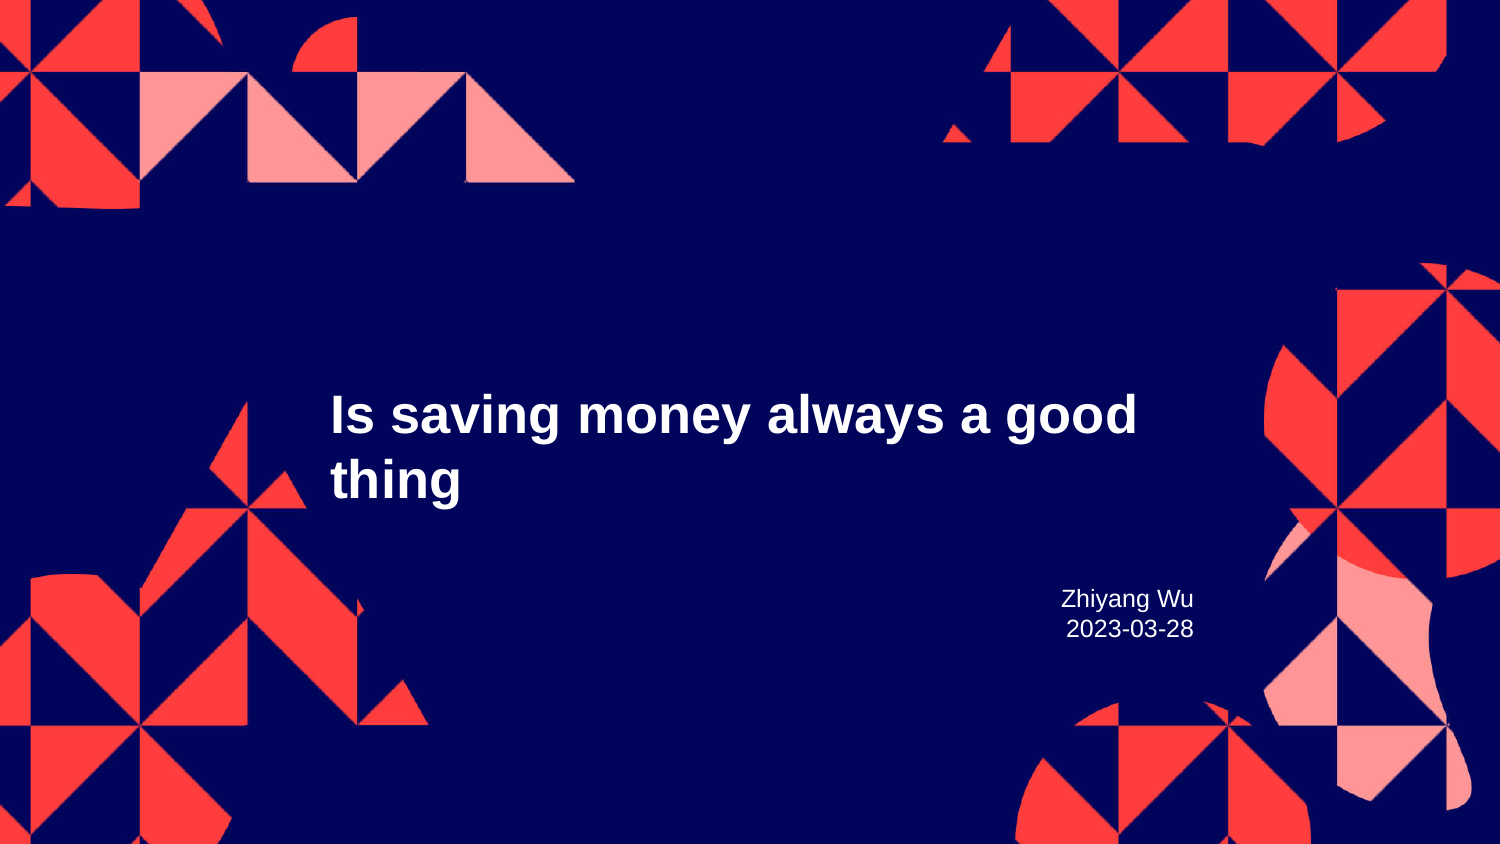

Is saving money always a good thing
Zhiyang Wu
2023-03-28